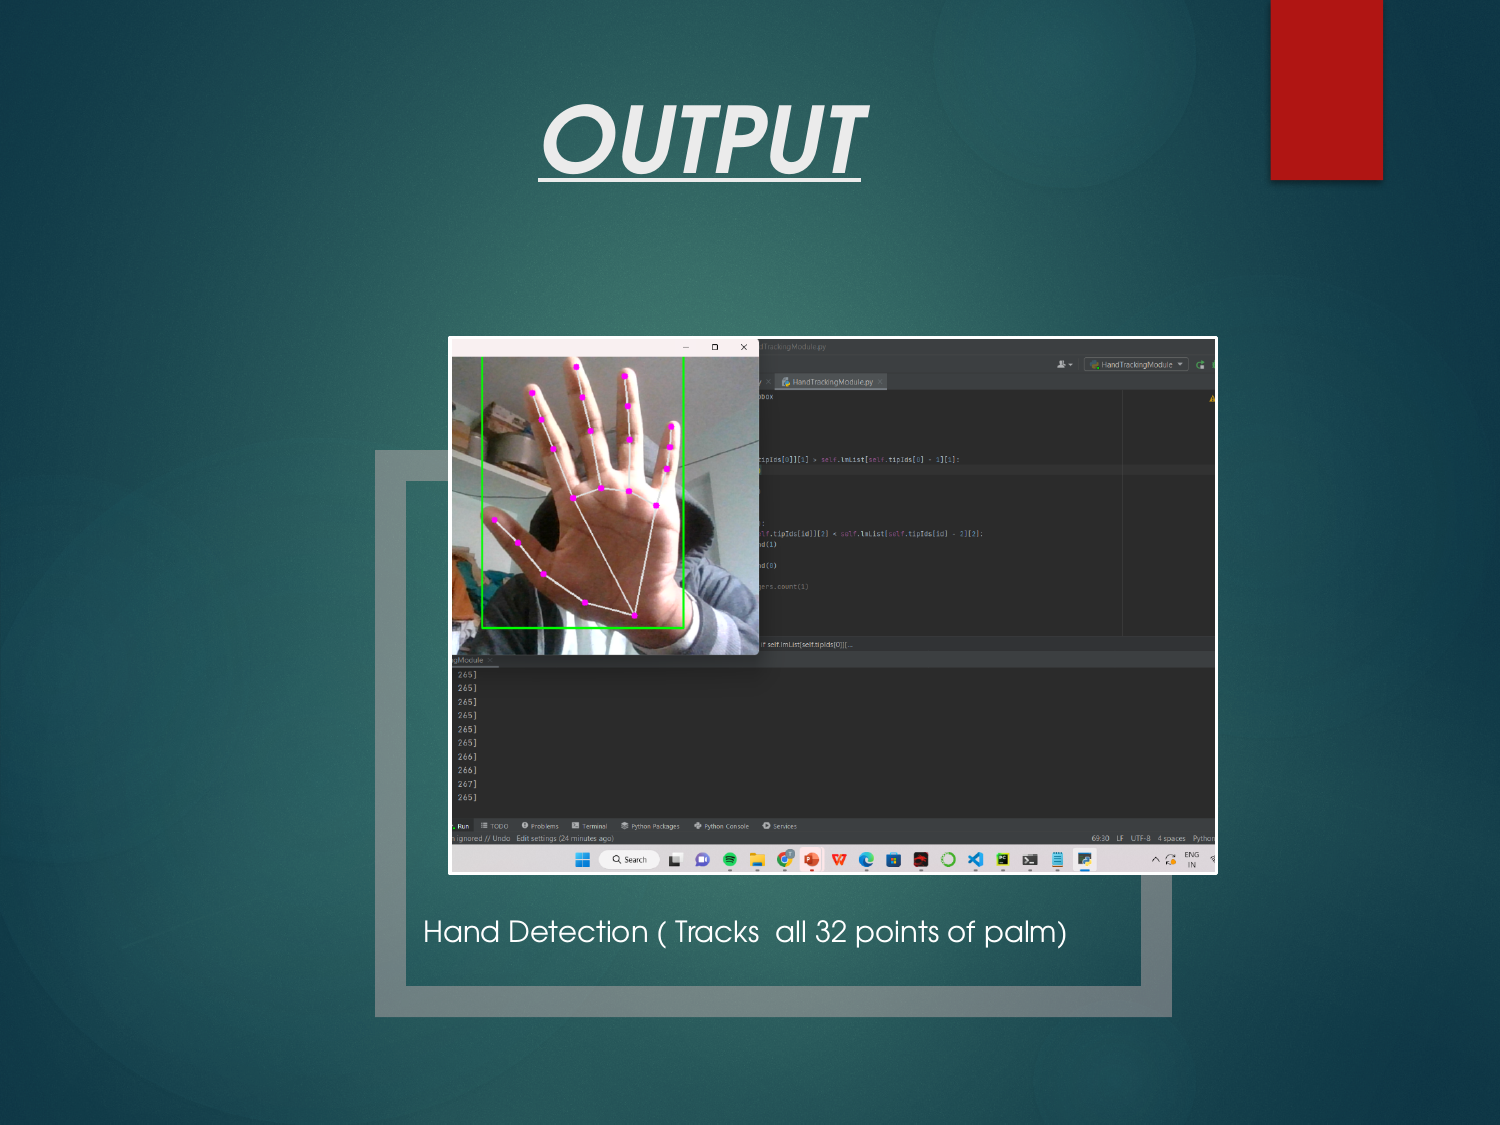

# OUTPUT
Hand Detection ( Tracks  all 32 points of palm)